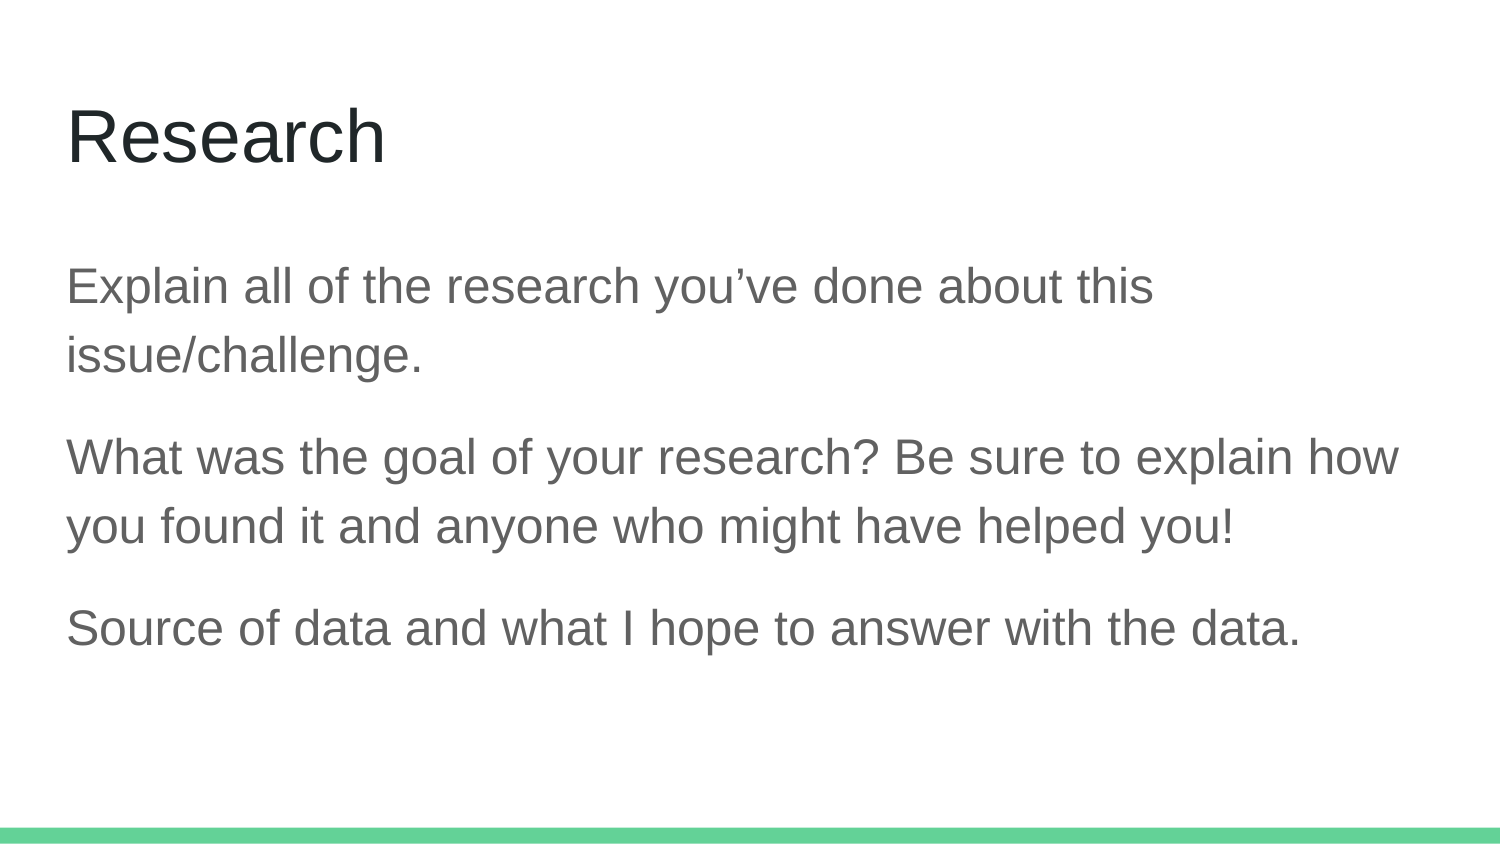

# Research
Explain all of the research you’ve done about this issue/challenge.
What was the goal of your research? Be sure to explain how you found it and anyone who might have helped you!
Source of data and what I hope to answer with the data.